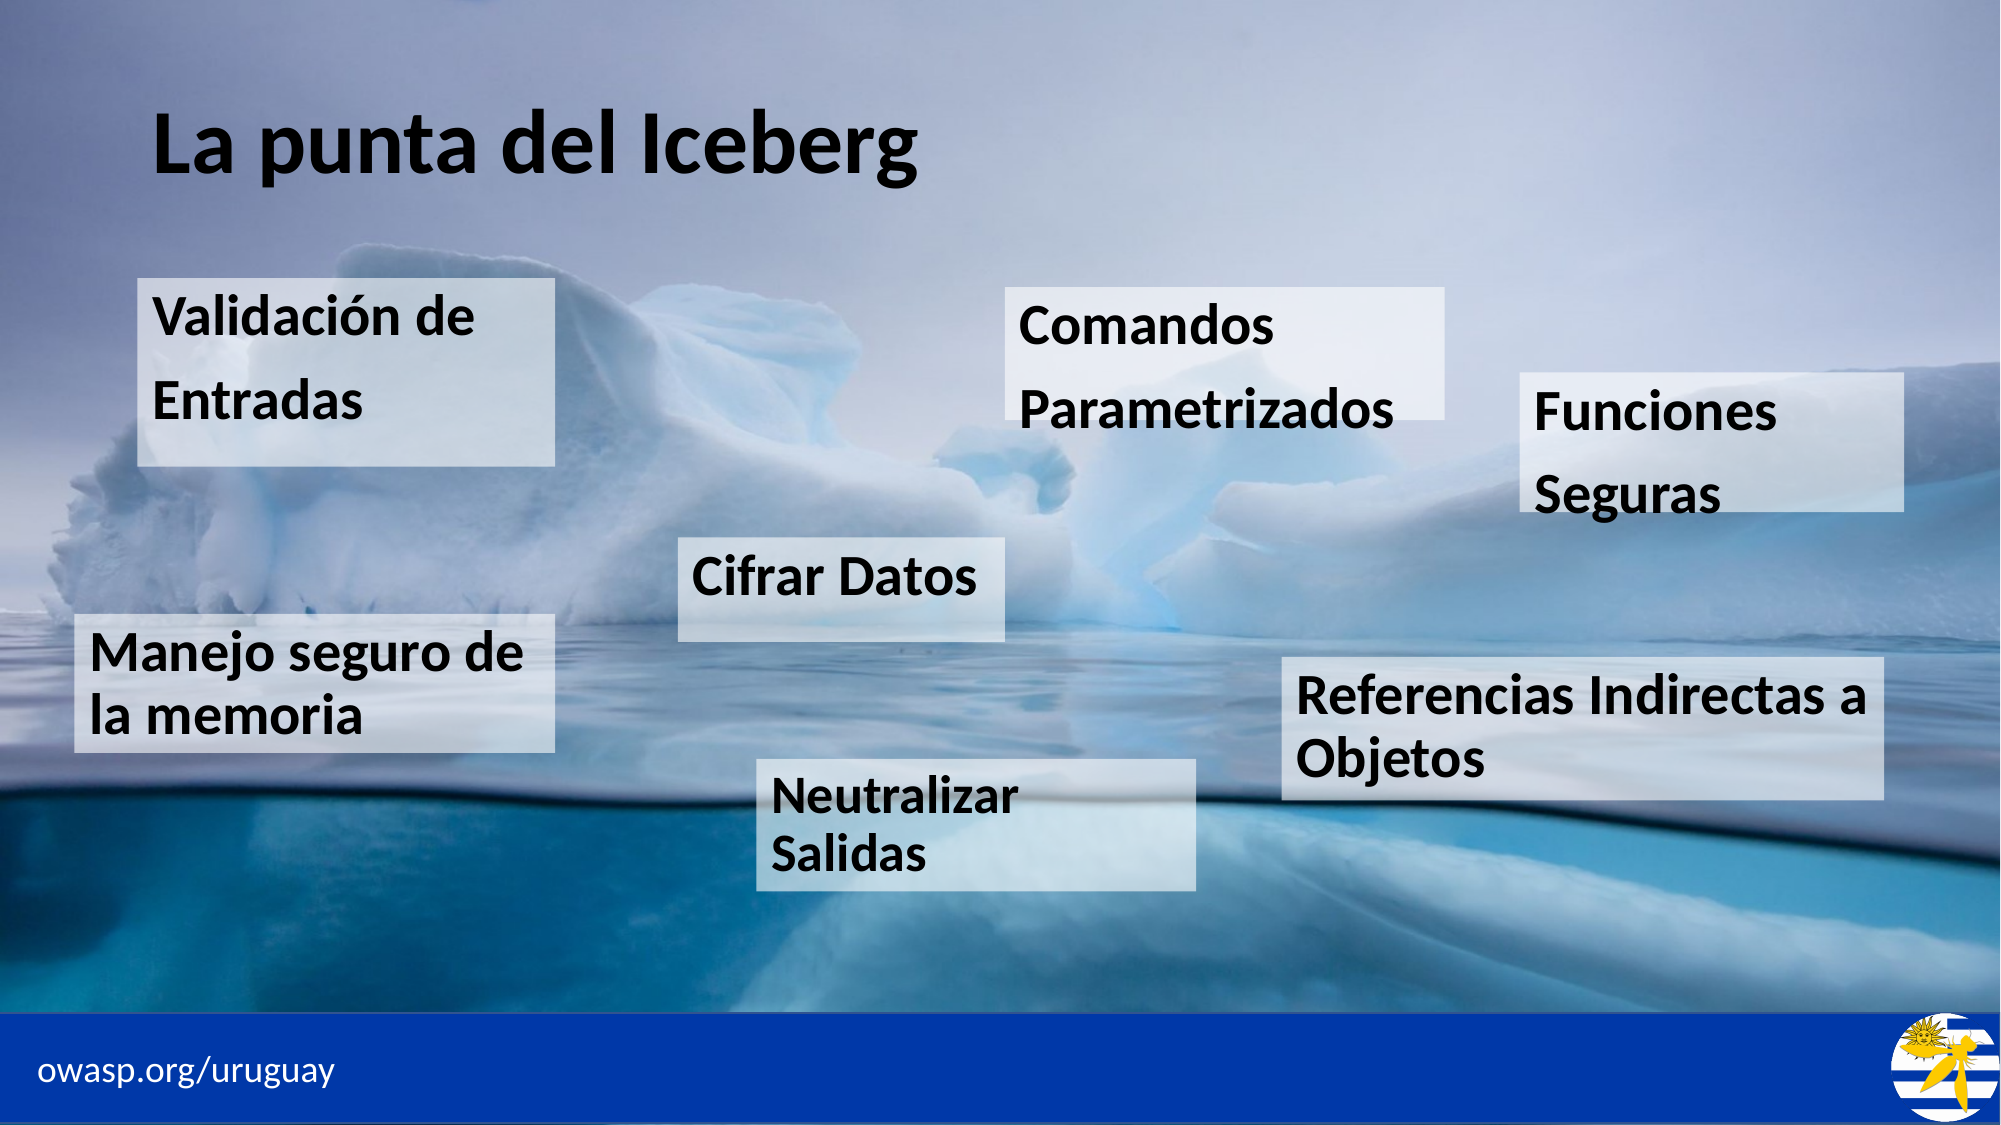

# La punta del Iceberg
Validación de
Entradas
Comandos
Parametrizados
Funciones
Seguras
Cifrar Datos
Manejo seguro de la memoria
Referencias Indirectas a Objetos
Neutralizar Salidas